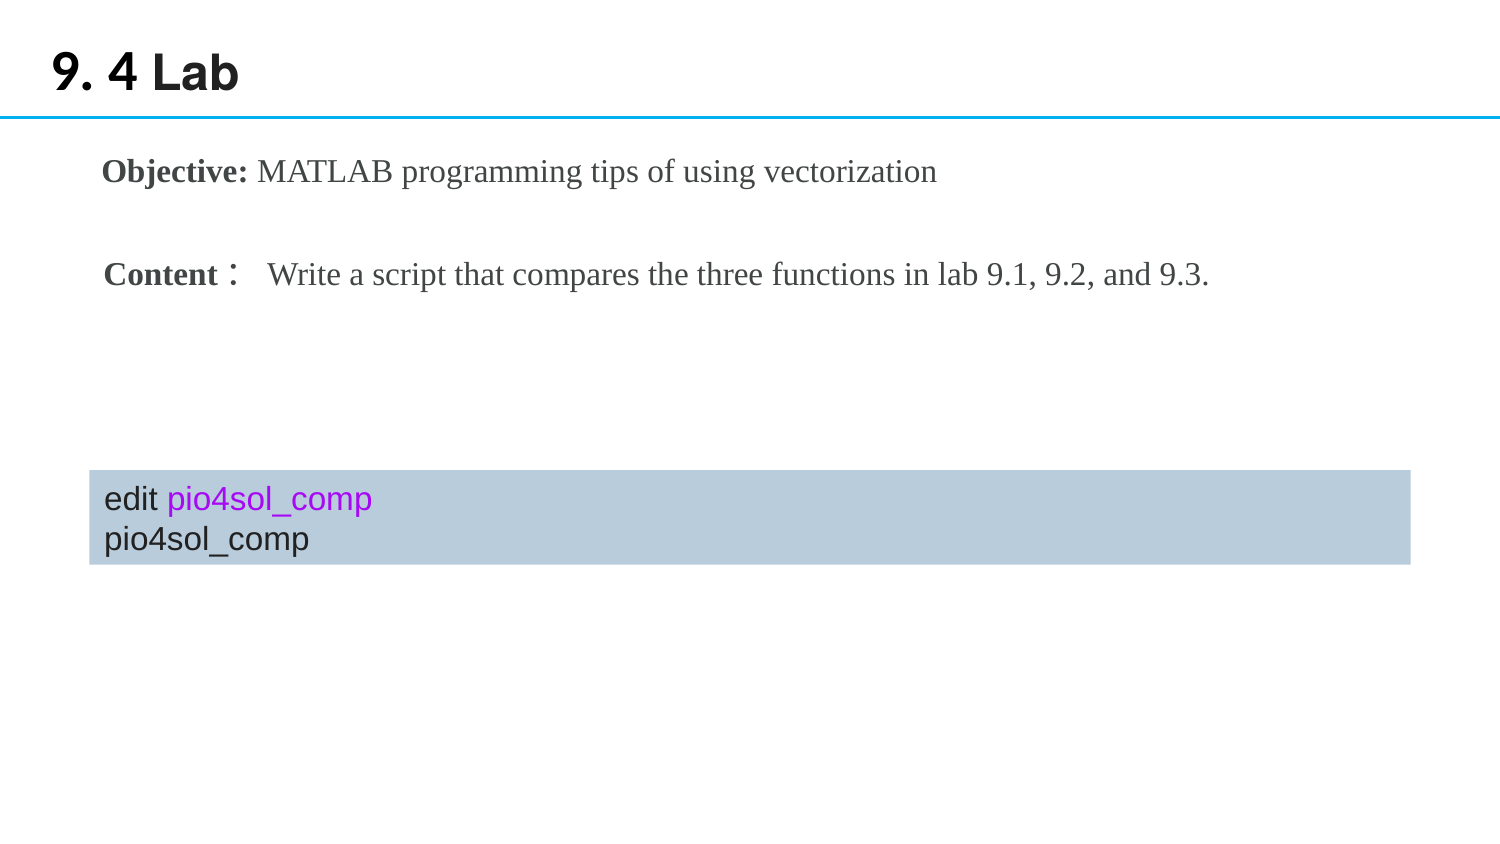

# 9. 4 Lab
Objective: MATLAB programming tips of using vectorization
Content：Write a script that compares the three functions in lab 9.1, 9.2, and 9.3.

edit pio4sol_comp
pio4sol_comp